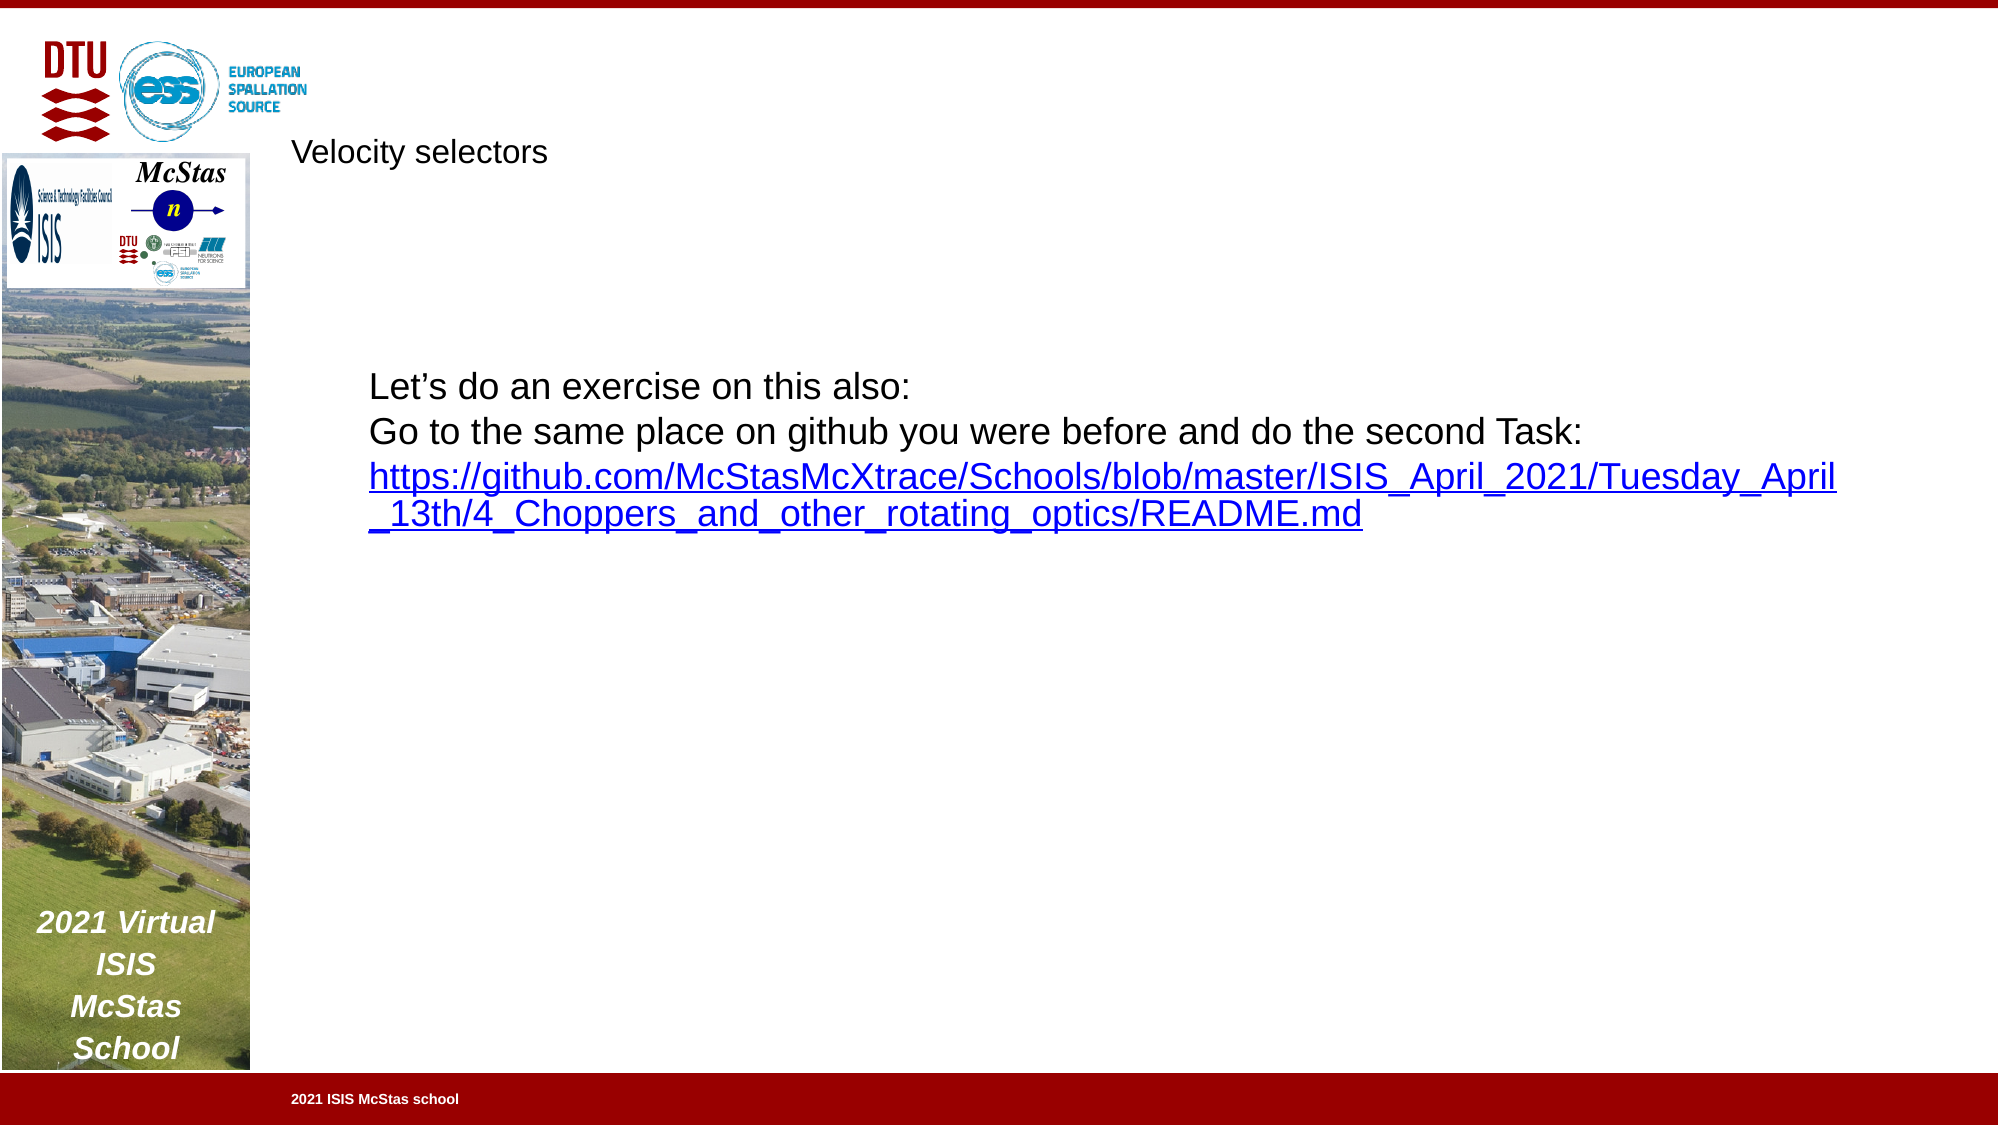

Velocity selectors
Let’s do an exercise on this also:
Go to the same place on github you were before and do the second Task:
https://github.com/McStasMcXtrace/Schools/blob/master/ISIS_April_2021/Tuesday_April_13th/4_Choppers_and_other_rotating_optics/README.md